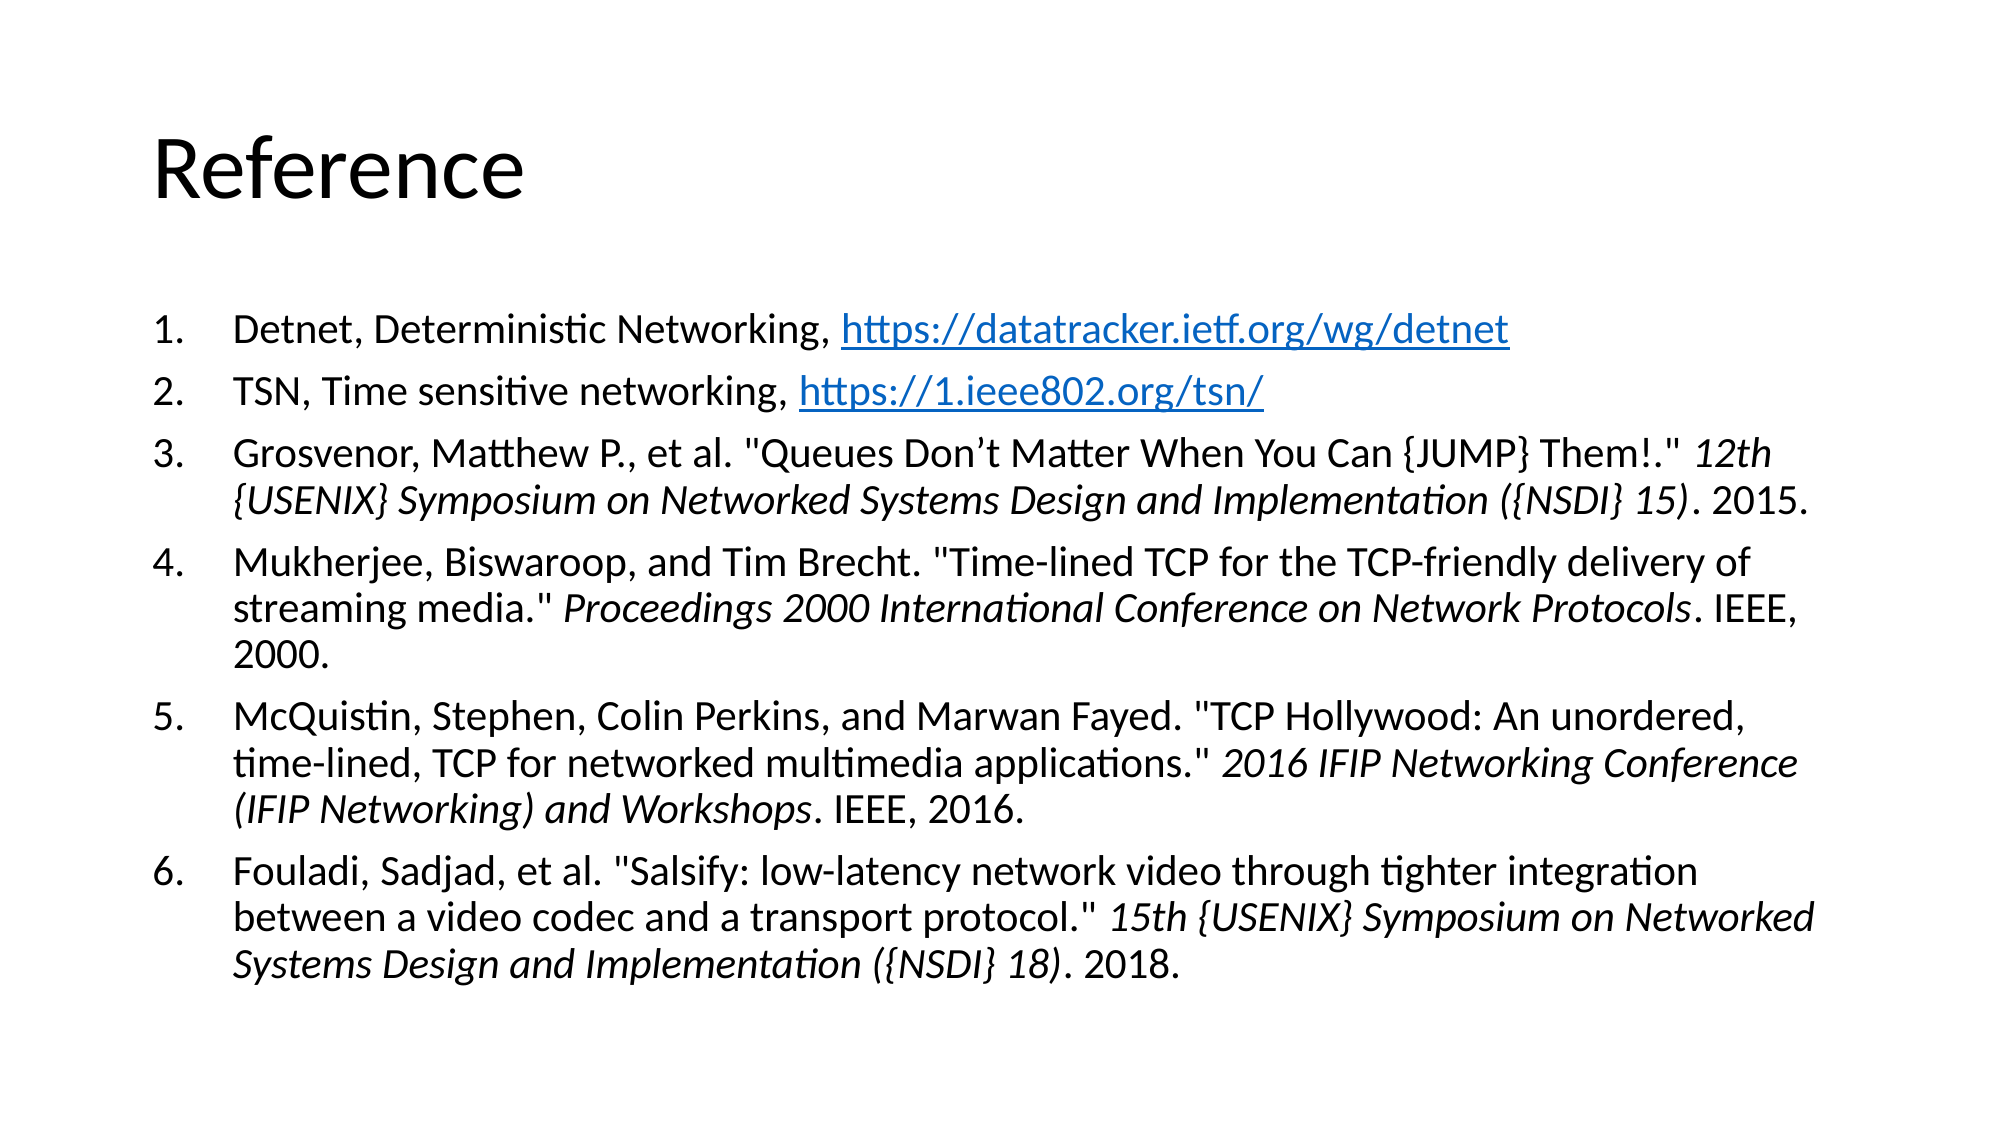

# Reference
Detnet, Deterministic Networking, https://datatracker.ietf.org/wg/detnet
TSN, Time sensitive networking, https://1.ieee802.org/tsn/
Grosvenor, Matthew P., et al. "Queues Don’t Matter When You Can {JUMP} Them!." 12th {USENIX} Symposium on Networked Systems Design and Implementation ({NSDI} 15). 2015.
Mukherjee, Biswaroop, and Tim Brecht. "Time-lined TCP for the TCP-friendly delivery of streaming media." Proceedings 2000 International Conference on Network Protocols. IEEE, 2000.
McQuistin, Stephen, Colin Perkins, and Marwan Fayed. "TCP Hollywood: An unordered, time-lined, TCP for networked multimedia applications." 2016 IFIP Networking Conference (IFIP Networking) and Workshops. IEEE, 2016.
Fouladi, Sadjad, et al. "Salsify: low-latency network video through tighter integration between a video codec and a transport protocol." 15th {USENIX} Symposium on Networked Systems Design and Implementation ({NSDI} 18). 2018.